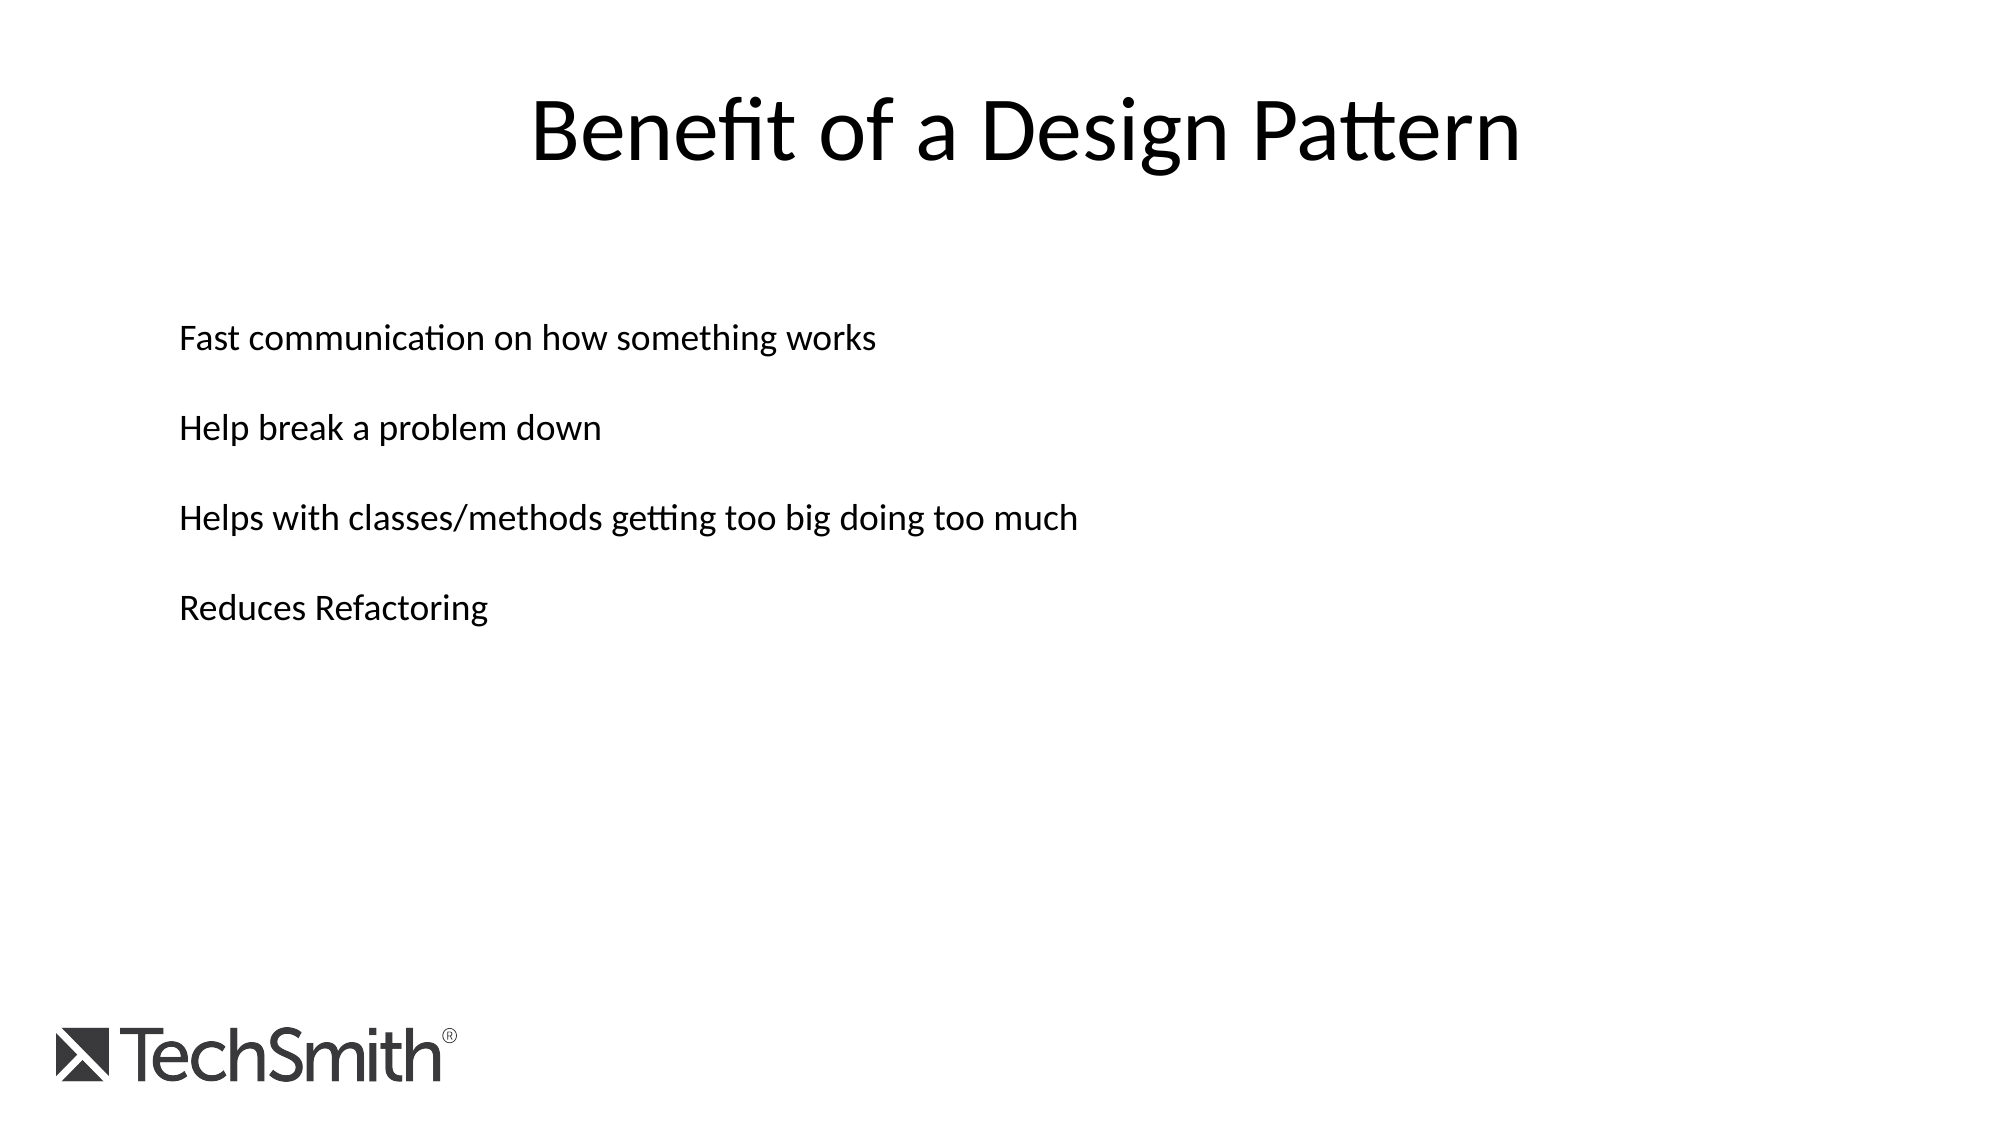

Benefit of a Design Pattern
Fast communication on how something works

Help break a problem down

Helps with classes/methods getting too big doing too much

Reduces Refactoring